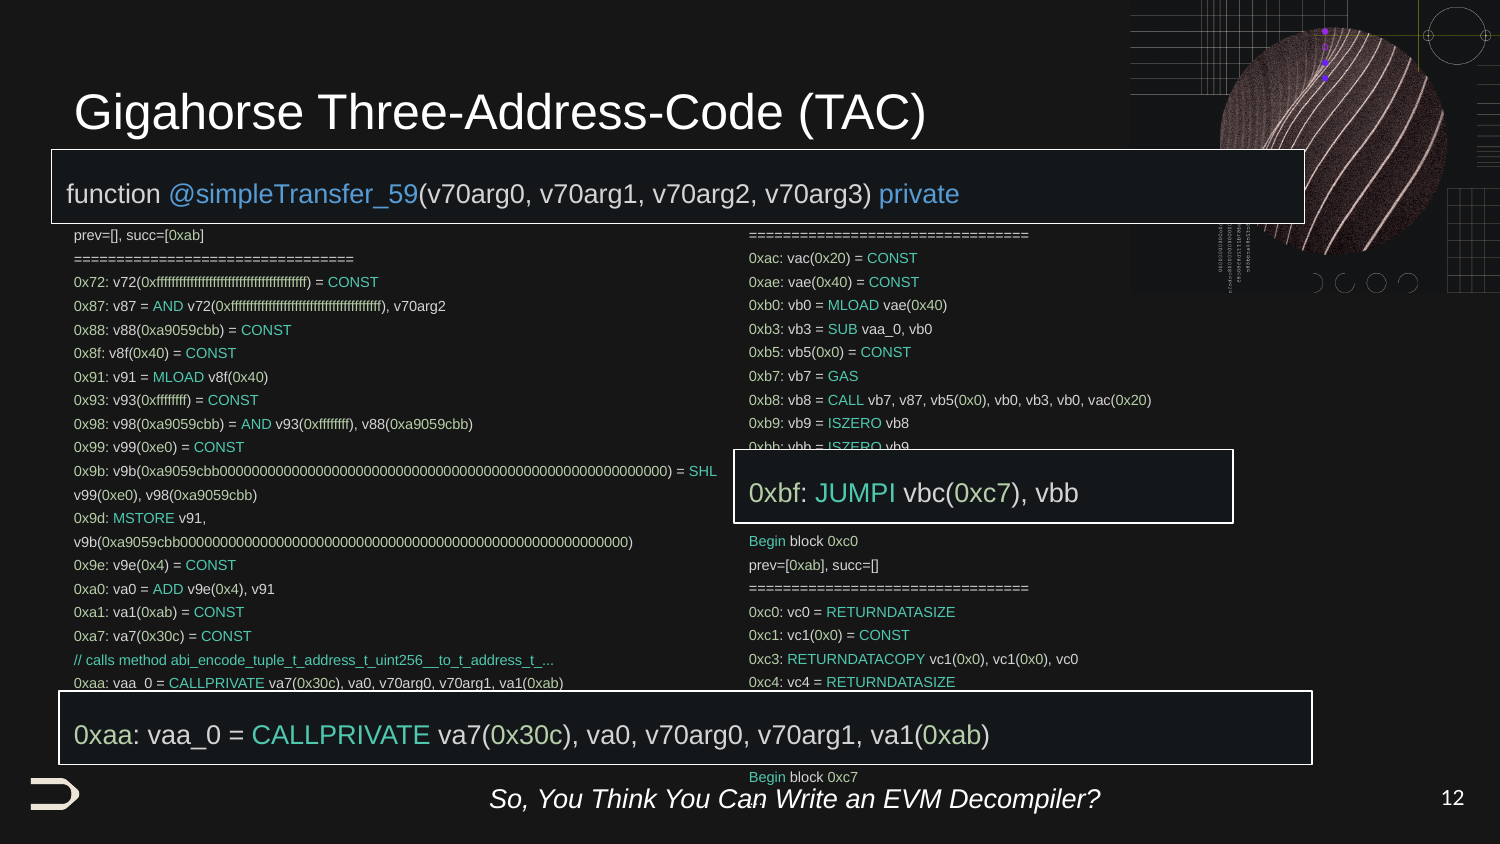

# Gigahorse Three-Address-Code (TAC)
function @simpleTransfer_59(v70arg0, v70arg1, v70arg2, v70arg3) private
Begin block 0xab
prev=[0x70], succ=[0xc0, 0xc7]
=================================
0xac: vac(0x20) = CONST
0xae: vae(0x40) = CONST
0xb0: vb0 = MLOAD vae(0x40)
0xb3: vb3 = SUB vaa_0, vb0
0xb5: vb5(0x0) = CONST
0xb7: vb7 = GAS
0xb8: vb8 = CALL vb7, v87, vb5(0x0), vb0, vb3, vb0, vac(0x20)
0xb9: vb9 = ISZERO vb8
0xbb: vbb = ISZERO vb9
0xbc: vbc(0xc7) = CONST
0xbf: JUMPI vbc(0xc7), vbb

Begin block 0xc0
prev=[0xab], succ=[]
=================================
0xc0: vc0 = RETURNDATASIZE
0xc1: vc1(0x0) = CONST
0xc3: RETURNDATACOPY vc1(0x0), vc1(0x0), vc0
0xc4: vc4 = RETURNDATASIZE
0xc5: vc5(0x0) = CONST
0xc6: REVERT vc5(0x0), vc4
Begin block 0xc7
…
function @simpleTransfer_59(v70arg0, v70arg1, v70arg2, v70arg3) private {
Begin block 0x70
prev=[], succ=[0xab]
=================================
0x72: v72(0xffffffffffffffffffffffffffffffffffffffff) = CONST
0x87: v87 = AND v72(0xffffffffffffffffffffffffffffffffffffffff), v70arg2
0x88: v88(0xa9059cbb) = CONST
0x8f: v8f(0x40) = CONST
0x91: v91 = MLOAD v8f(0x40)
0x93: v93(0xffffffff) = CONST
0x98: v98(0xa9059cbb) = AND v93(0xffffffff), v88(0xa9059cbb)
0x99: v99(0xe0) = CONST
0x9b: v9b(0xa9059cbb00000000000000000000000000000000000000000000000000000000) = SHL v99(0xe0), v98(0xa9059cbb)
0x9d: MSTORE v91, v9b(0xa9059cbb00000000000000000000000000000000000000000000000000000000)
0x9e: v9e(0x4) = CONST
0xa0: va0 = ADD v9e(0x4), v91
0xa1: va1(0xab) = CONST
0xa7: va7(0x30c) = CONST
// calls method abi_encode_tuple_t_address_t_uint256__to_t_address_t_...
0xaa: vaa_0 = CALLPRIVATE va7(0x30c), va0, v70arg0, v70arg1, va1(0xab)

0xbf: JUMPI vbc(0xc7), vbb
0xaa: vaa_0 = CALLPRIVATE va7(0x30c), va0, v70arg0, v70arg1, va1(0xab)
12